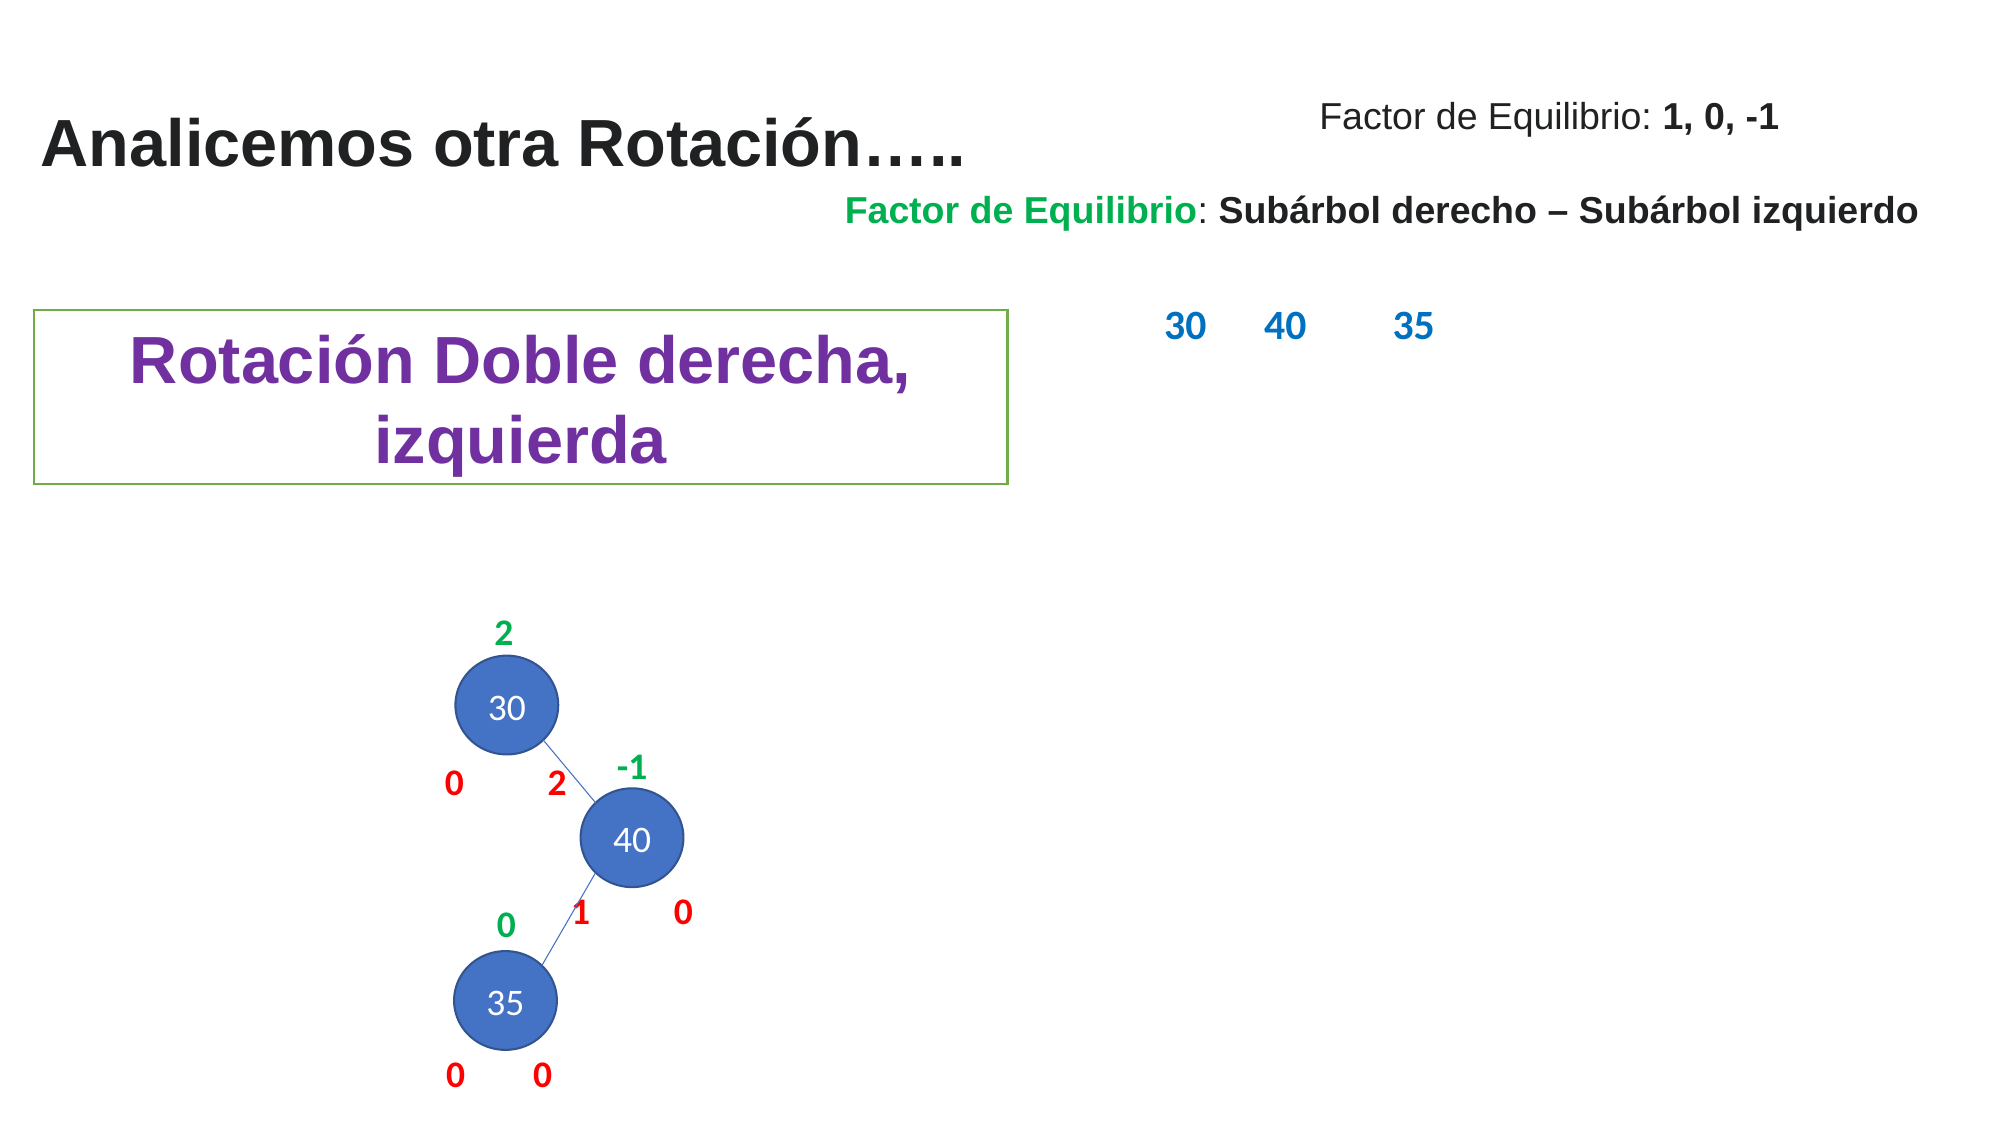

Factor de Equilibrio: 1, 0, -1
Analicemos otra Rotación…..
Factor de Equilibrio: Subárbol derecho – Subárbol izquierdo
30
40
35
Rotación Doble derecha, izquierda
2
30
-1
0
2
40
1
0
0
35
0
0